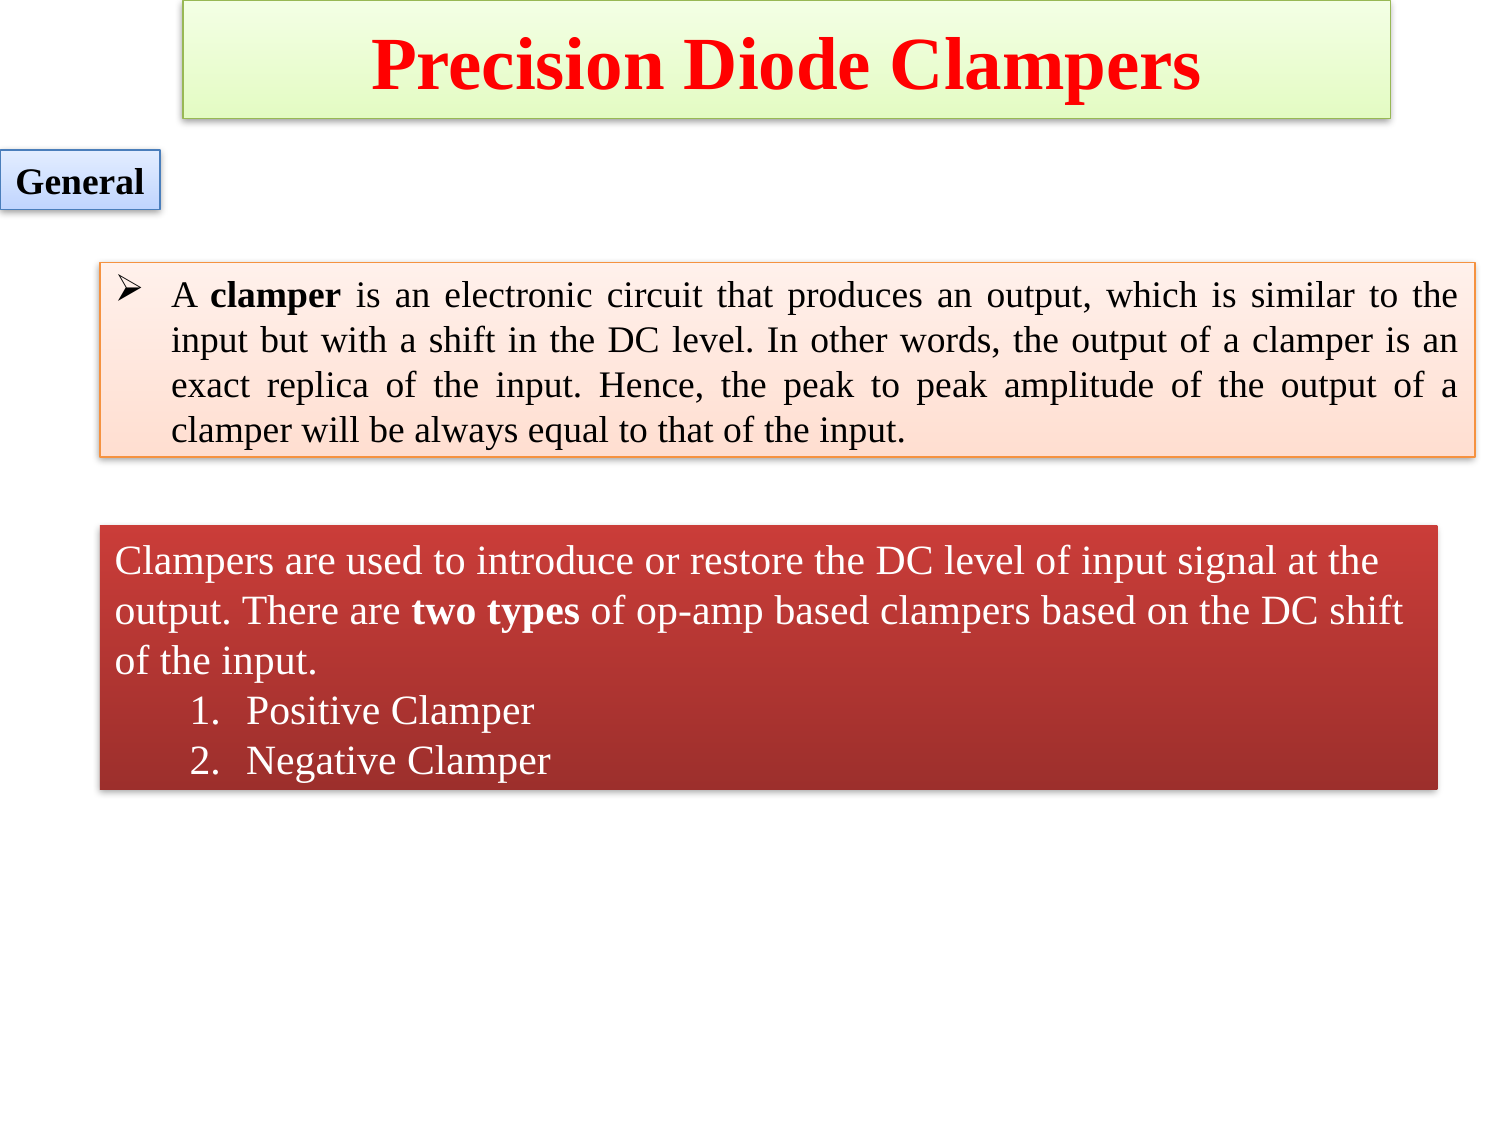

Precision Diode Clampers
General
A clamper is an electronic circuit that produces an output, which is similar to the input but with a shift in the DC level. In other words, the output of a clamper is an exact replica of the input. Hence, the peak to peak amplitude of the output of a clamper will be always equal to that of the input.
Clampers are used to introduce or restore the DC level of input signal at the output. There are two types of op-amp based clampers based on the DC shift of the input.
Positive Clamper
Negative Clamper